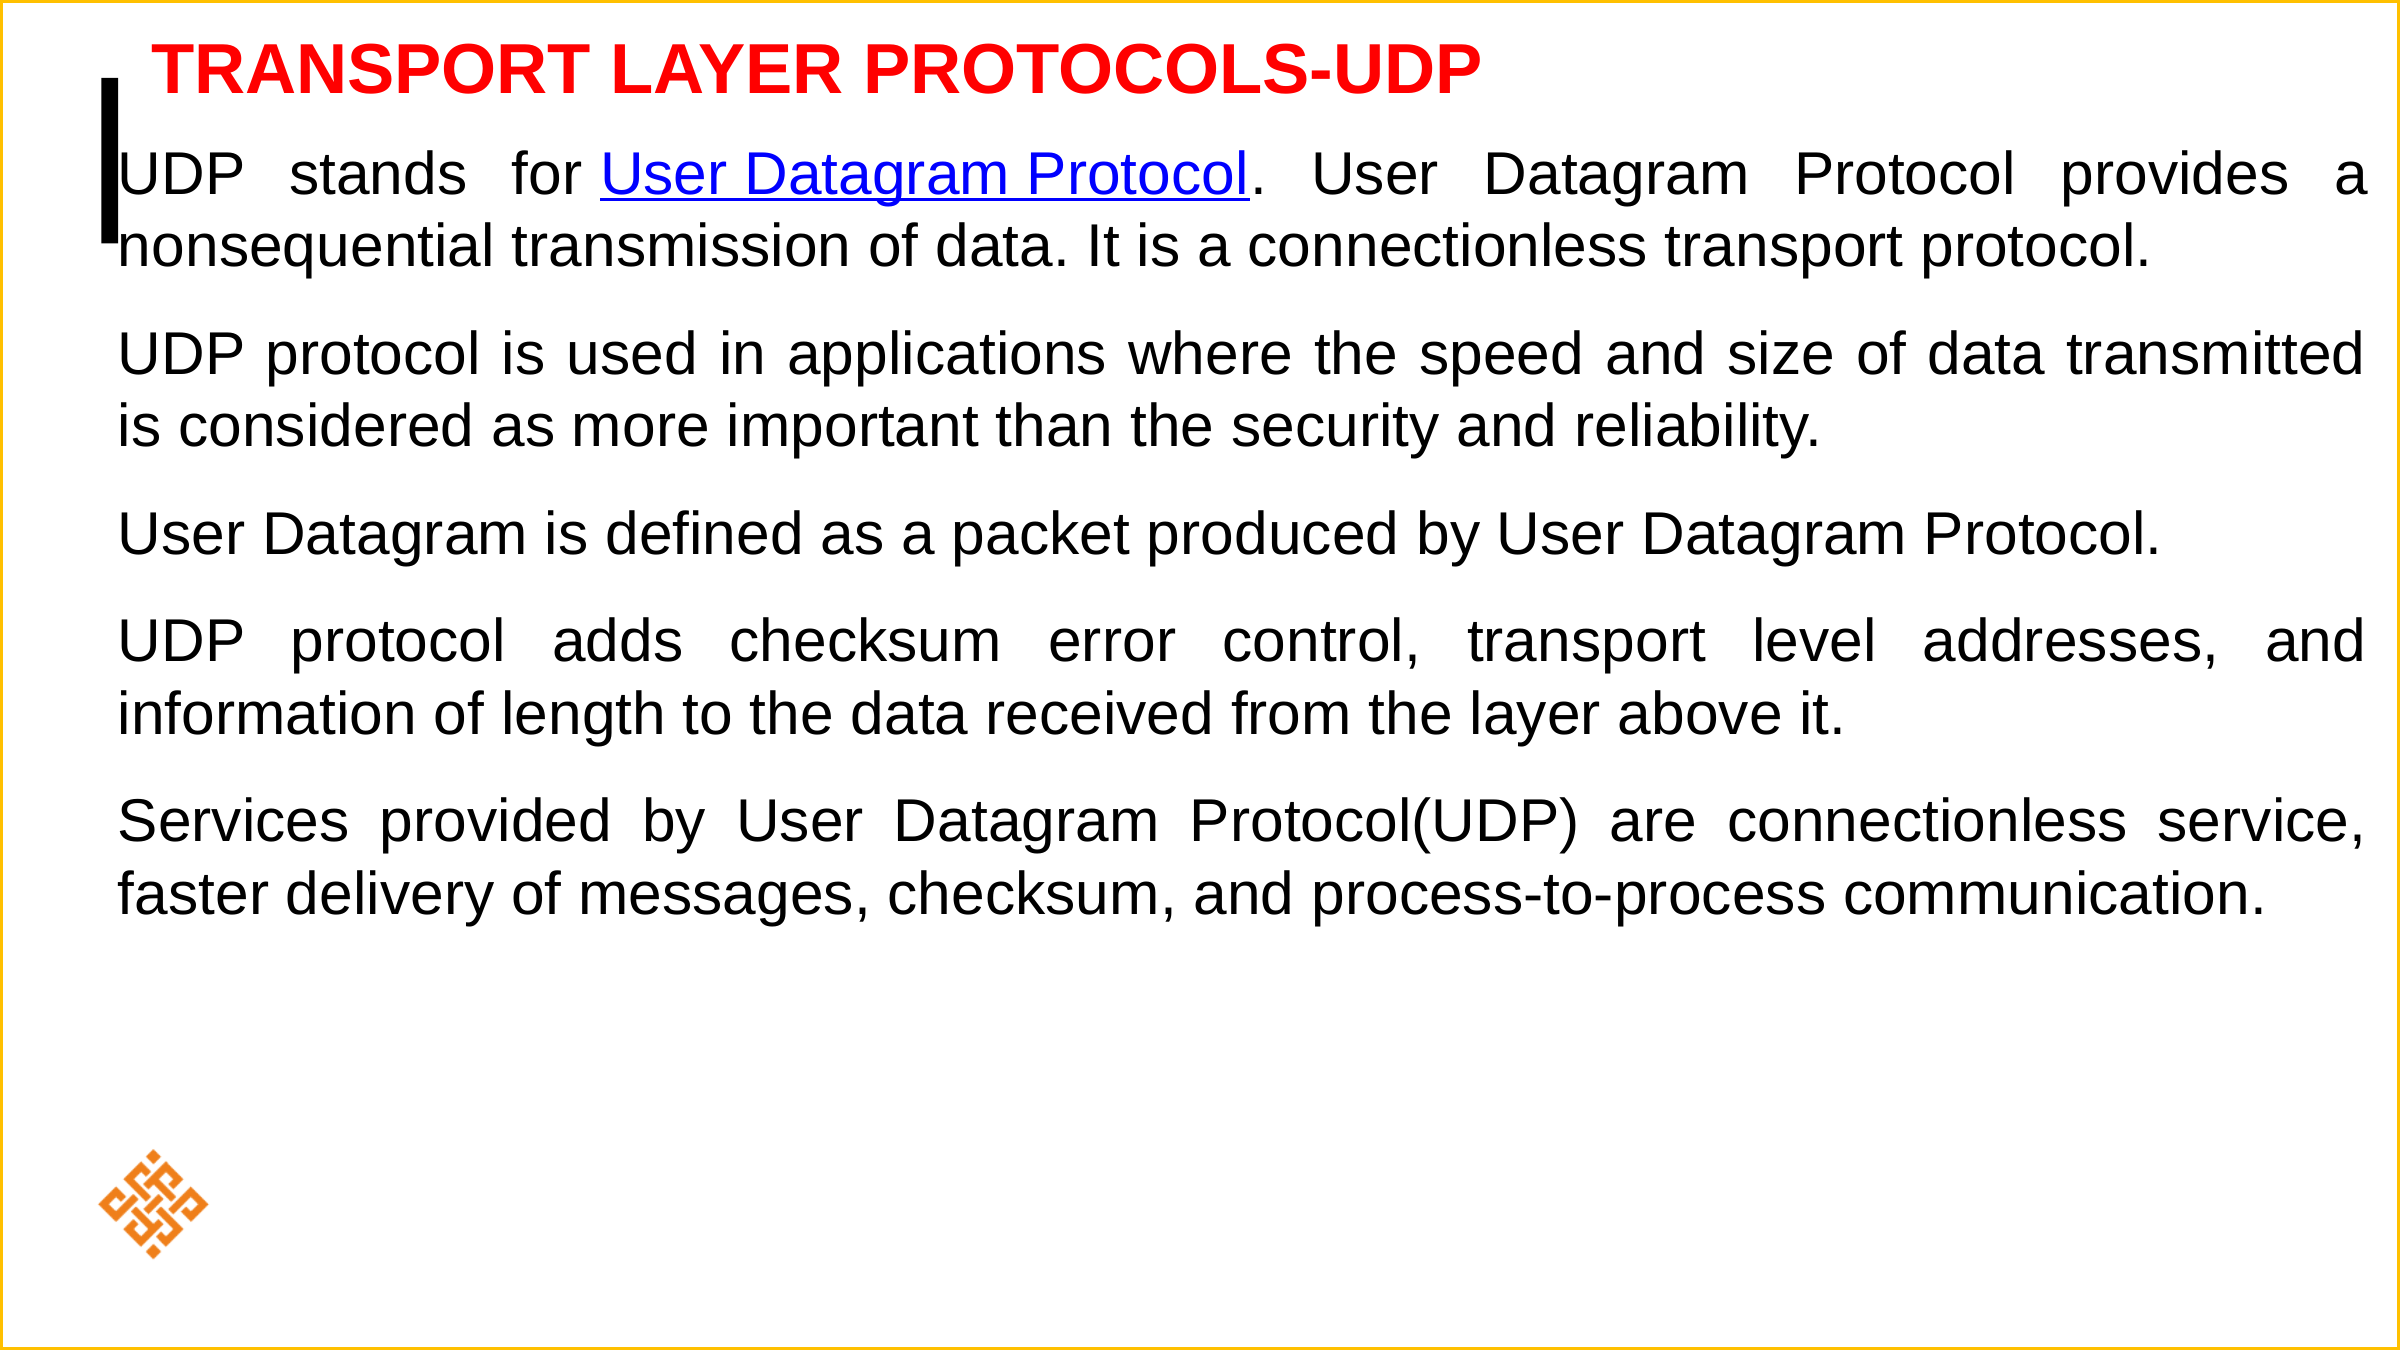

# Transport Layer Protocols-UDP
UDP stands for User Datagram Protocol. User Datagram Protocol provides a nonsequential transmission of data. It is a connectionless transport protocol.
UDP protocol is used in applications where the speed and size of data transmitted is considered as more important than the security and reliability.
User Datagram is defined as a packet produced by User Datagram Protocol.
UDP protocol adds checksum error control, transport level addresses, and information of length to the data received from the layer above it.
Services provided by User Datagram Protocol(UDP) are connectionless service, faster delivery of messages, checksum, and process-to-process communication.